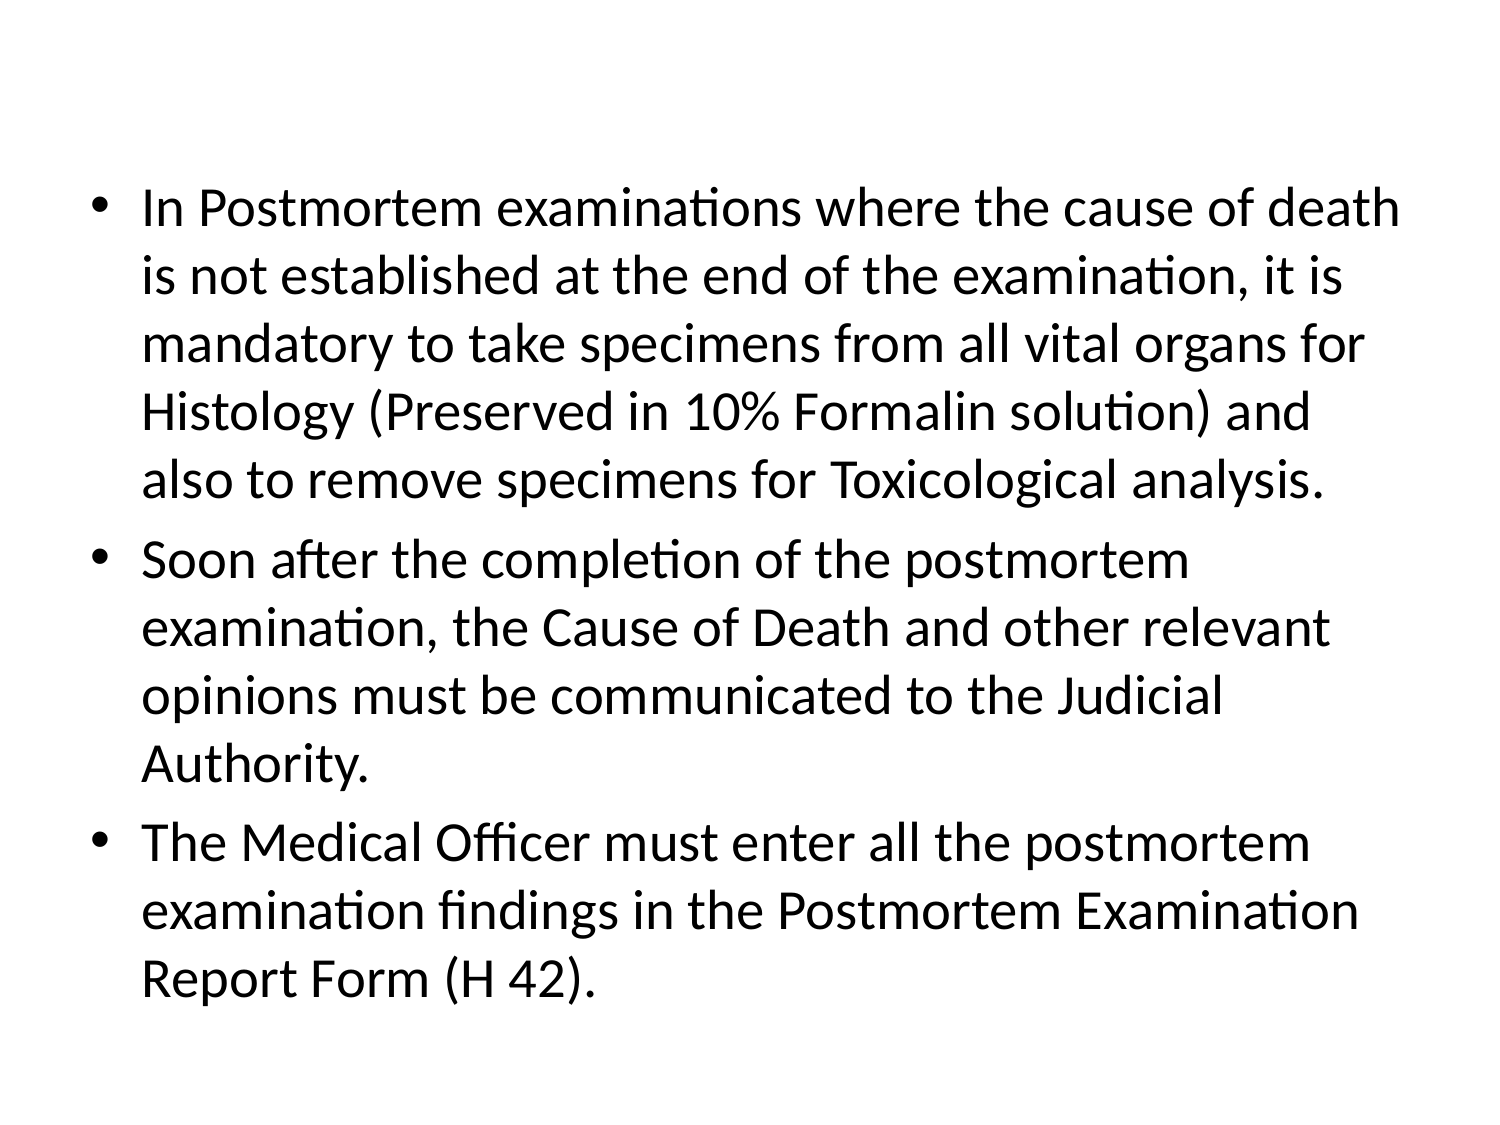

#
In Postmortem examinations where the cause of death is not established at the end of the examination, it is mandatory to take specimens from all vital organs for Histology (Preserved in 10% Formalin solution) and also to remove specimens for Toxicological analysis.
Soon after the completion of the postmortem examination, the Cause of Death and other relevant opinions must be communicated to the Judicial Authority.
The Medical Officer must enter all the postmortem examination findings in the Postmortem Examination Report Form (H 42).